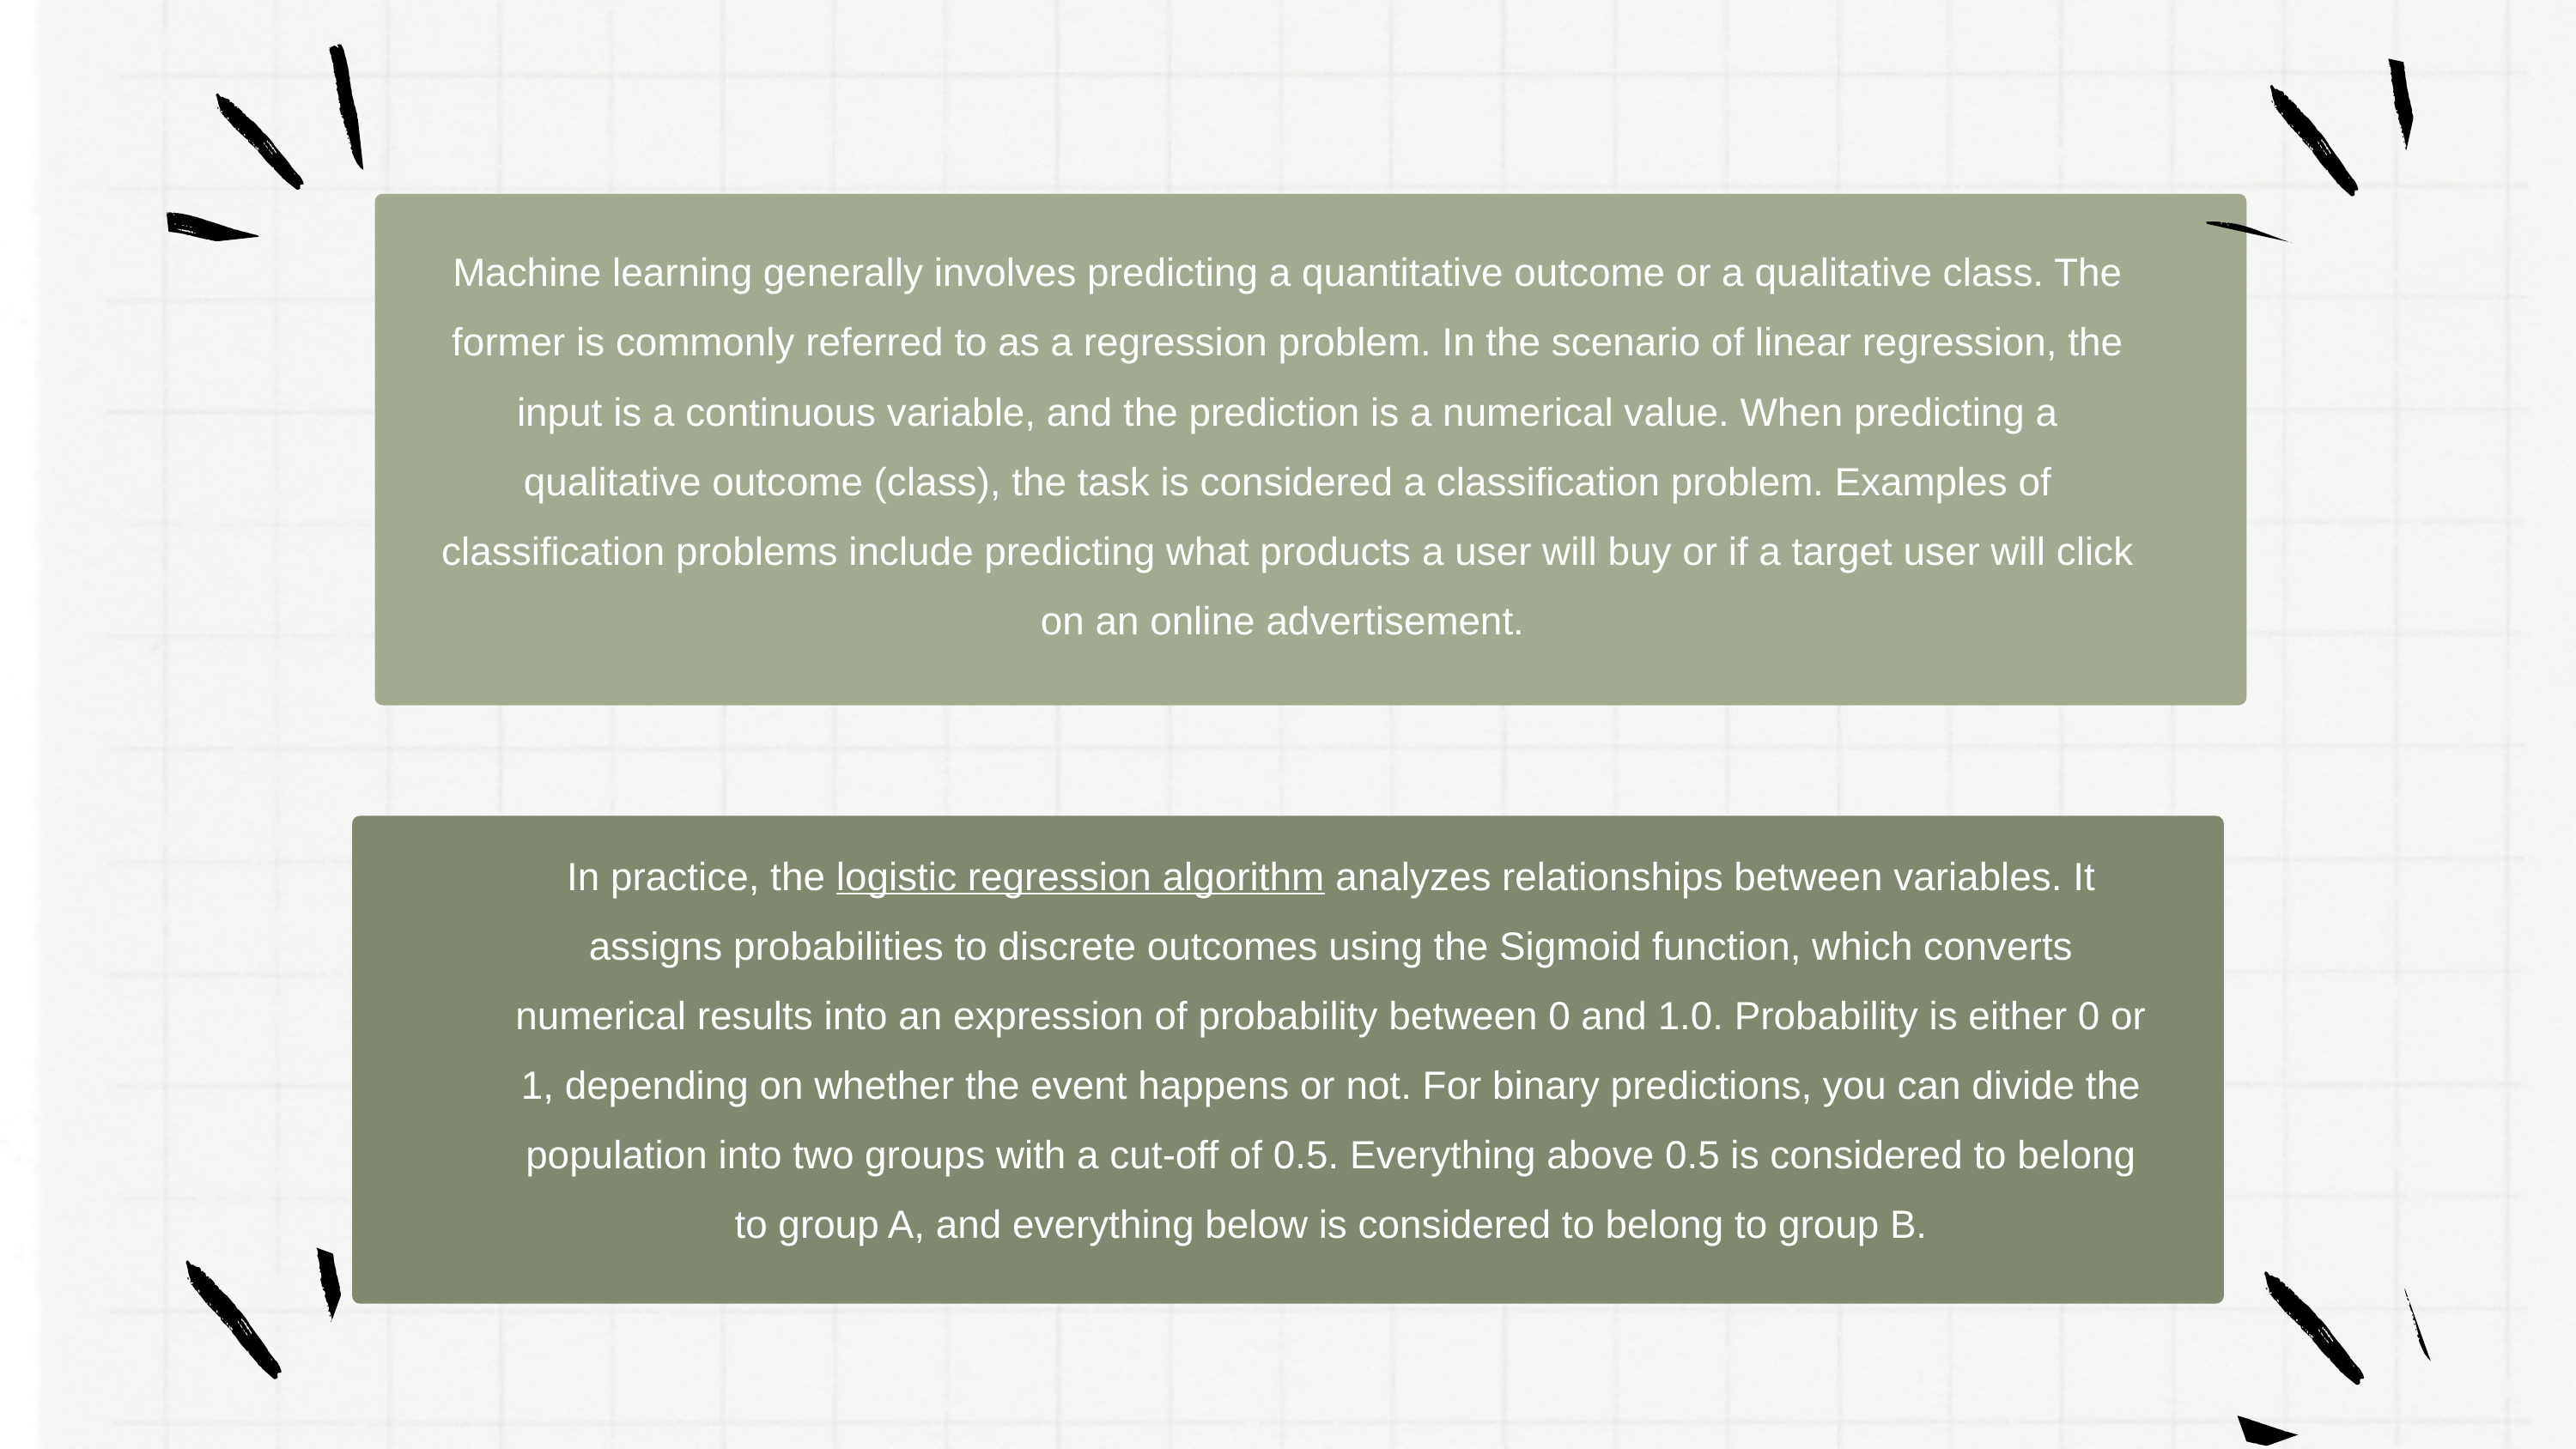

Machine learning generally involves predicting a quantitative outcome or a qualitative class. The former is commonly referred to as a regression problem. In the scenario of linear regression, the input is a continuous variable, and the prediction is a numerical value. When predicting a qualitative outcome (class), the task is considered a classification problem. Examples of classification problems include predicting what products a user will buy or if a target user will click on an online advertisement.

In practice, the logistic regression algorithm analyzes relationships between variables. It assigns probabilities to discrete outcomes using the Sigmoid function, which converts numerical results into an expression of probability between 0 and 1.0. Probability is either 0 or 1, depending on whether the event happens or not. For binary predictions, you can divide the population into two groups with a cut-off of 0.5. Everything above 0.5 is considered to belong to group A, and everything below is considered to belong to group B.